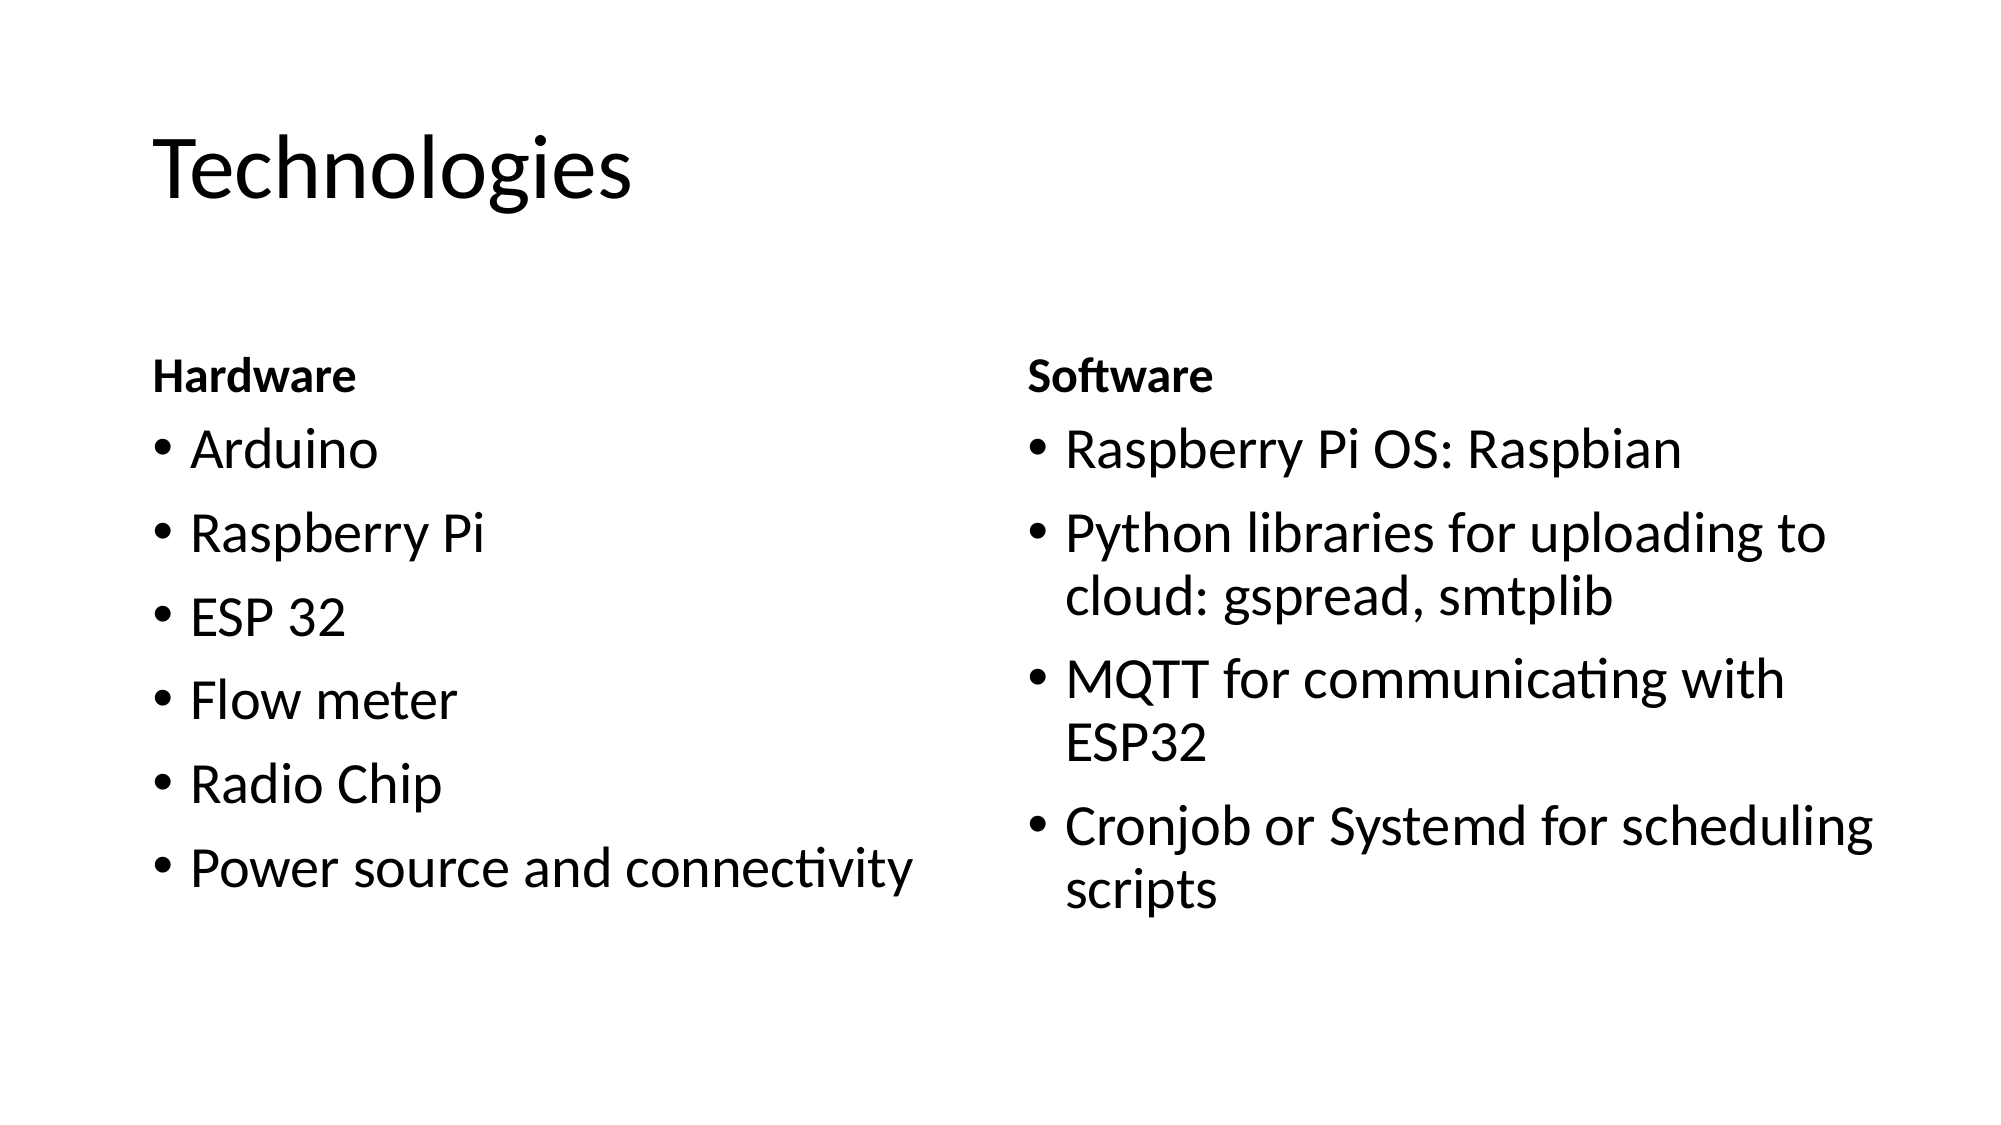

# Technologies
Hardware
Software
Arduino
Raspberry Pi
ESP 32
Flow meter
Radio Chip
Power source and connectivity

Raspberry Pi OS: Raspbian
Python libraries for uploading to cloud: gspread, smtplib
MQTT for communicating with ESP32
Cronjob or Systemd for scheduling scripts